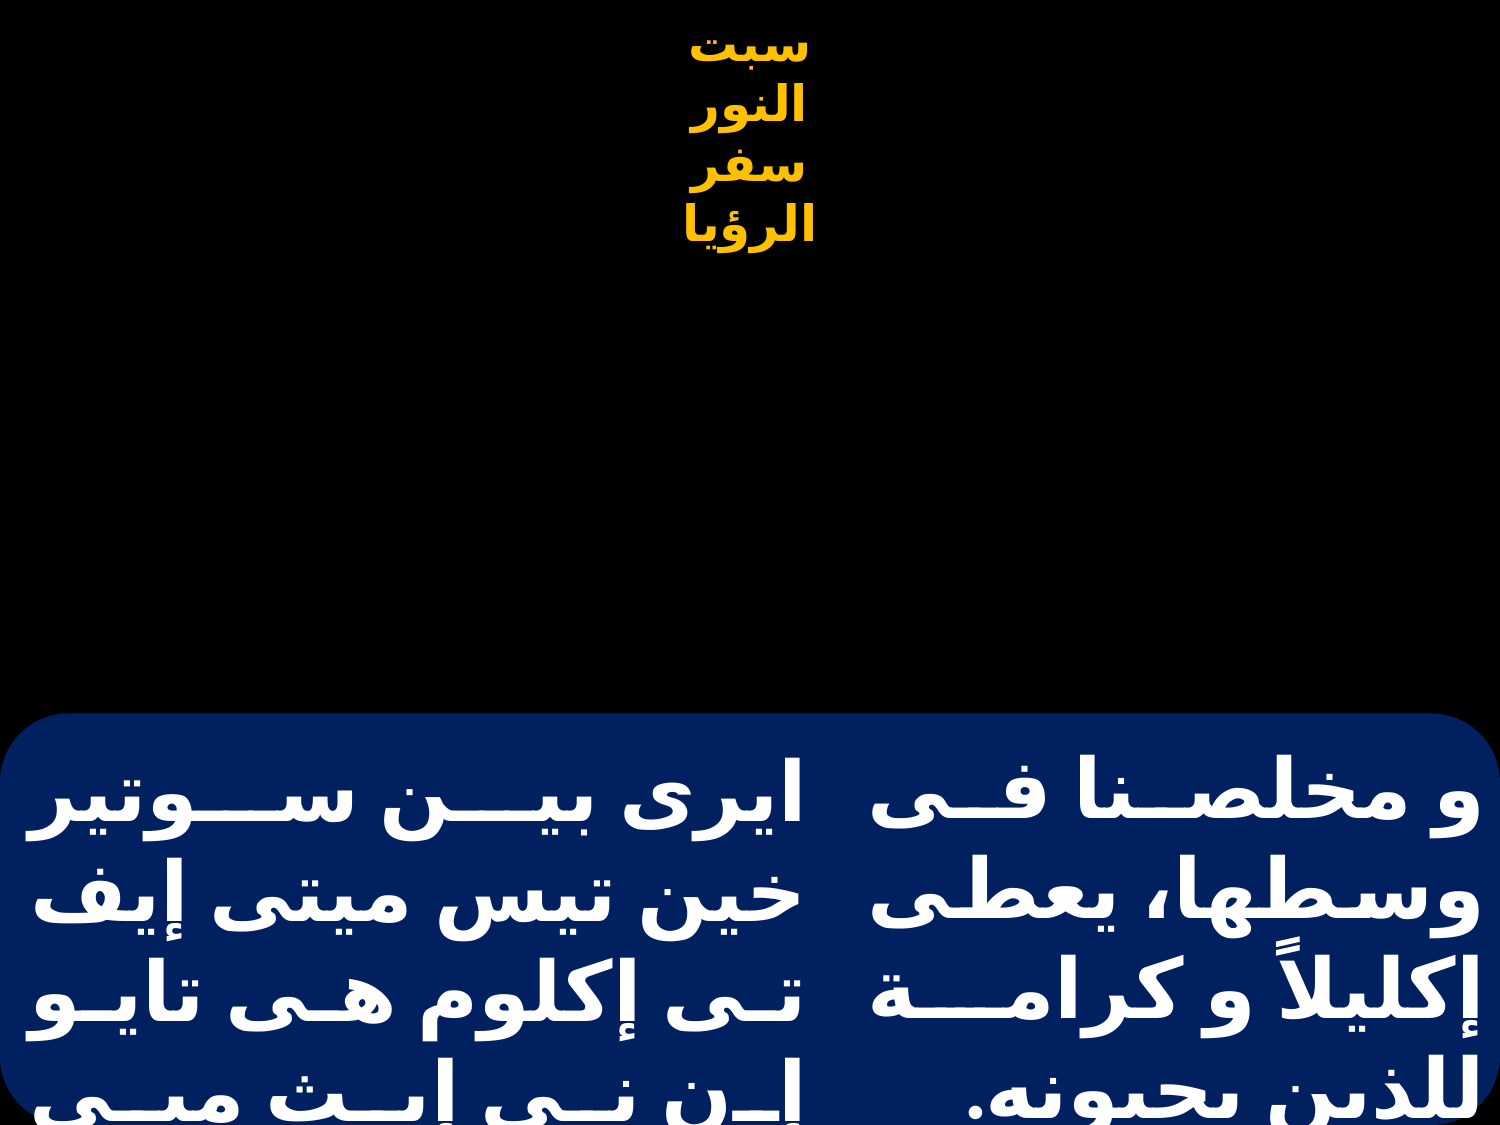

و مخلصنا فى وسطها، يعطى إكليلاً و كرامة للذين يحبونه.
ايرى بين سوتير خين تيس ميتى إيف تى إكلوم هى تايو إن نى إيث ميى إمموف.
#